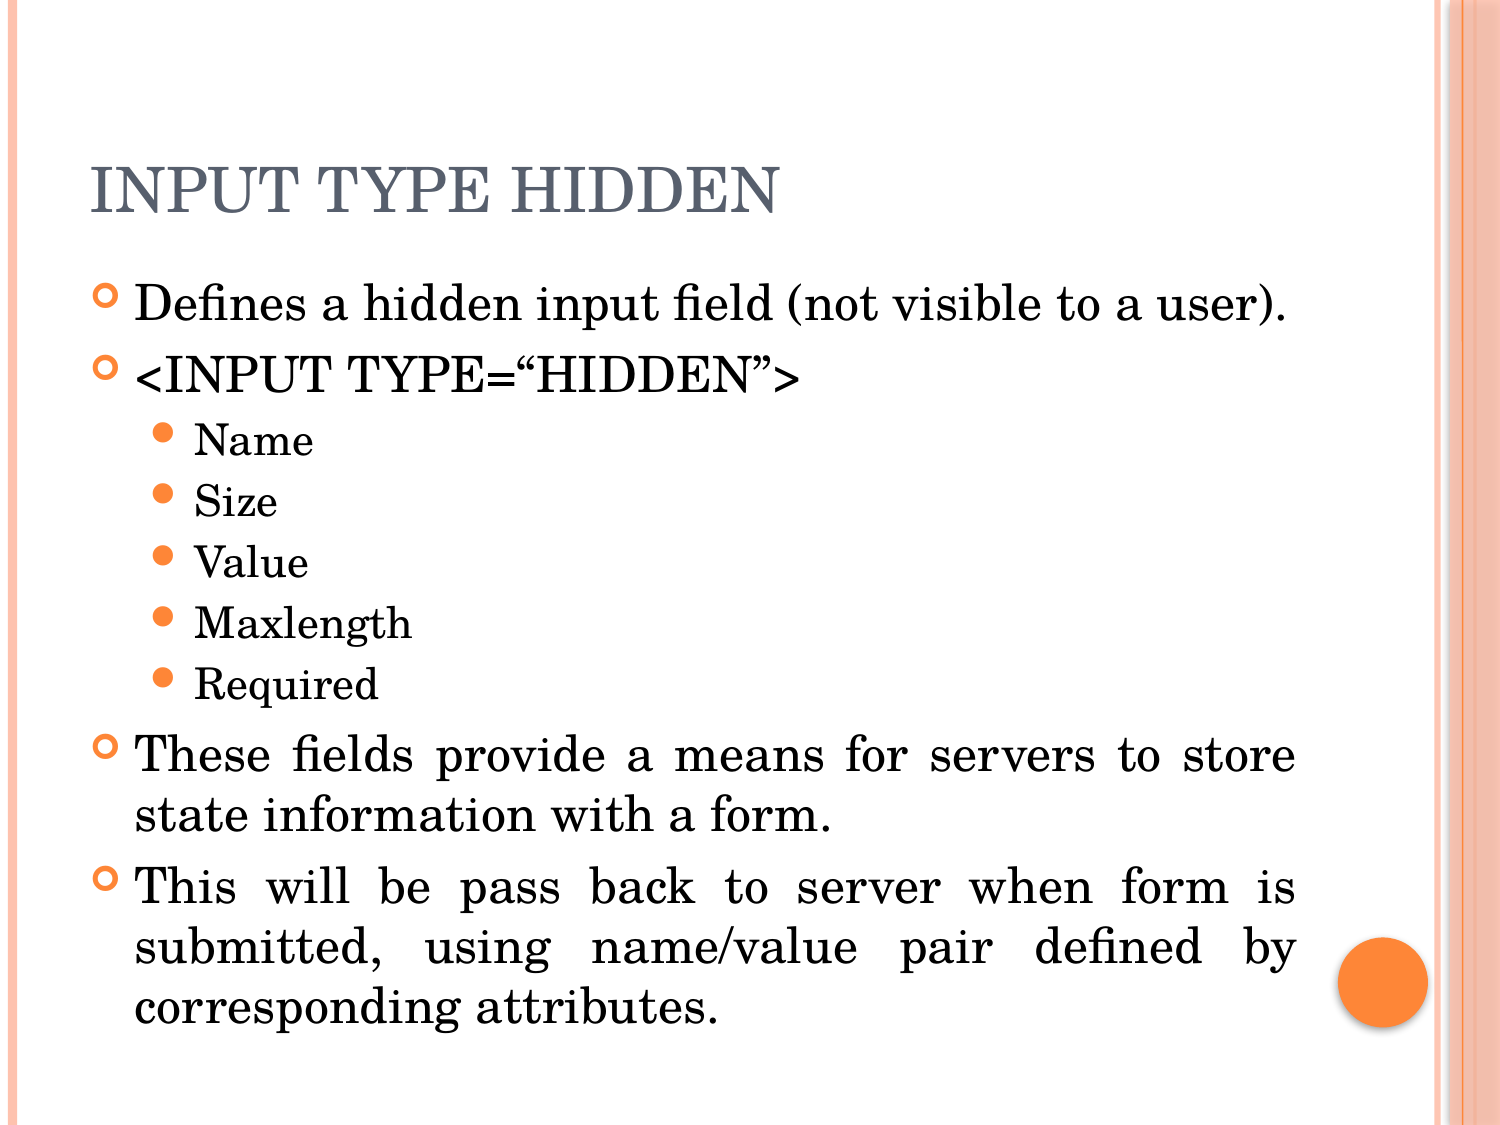

# Input Type Hidden
Defines a hidden input field (not visible to a user).
<INPUT TYPE=“HIDDEN”>
Name
Size
Value
Maxlength
Required
These fields provide a means for servers to store state information with a form.
This will be pass back to server when form is submitted, using name/value pair defined by corresponding attributes.